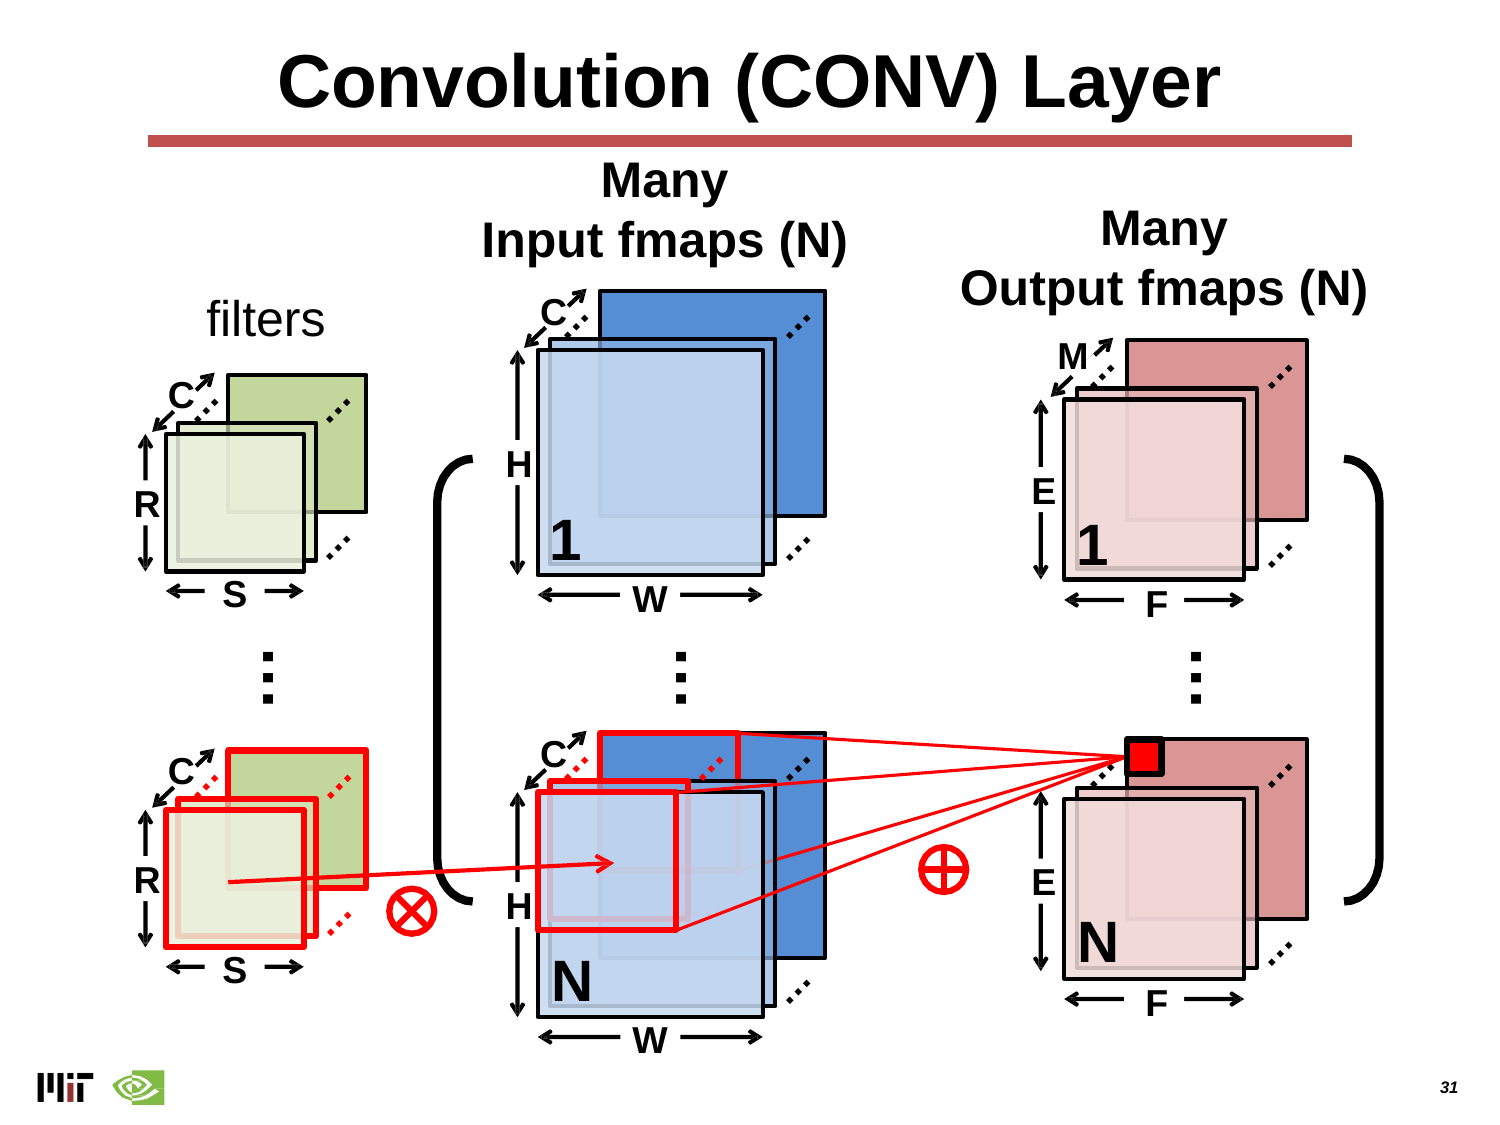

# Convolution (CONV) Layer
Many  Input fmaps (N)
Many  Output fmaps (N)
filters
C

…
…

M

…
…

C

…
…

H

E
R
1
1
…
…
…
S
W
F

…
…
…
C

…
…
…

…
…
…

C

…
…

R
E
…
H
…
N
…
N
S
…

F

W

31